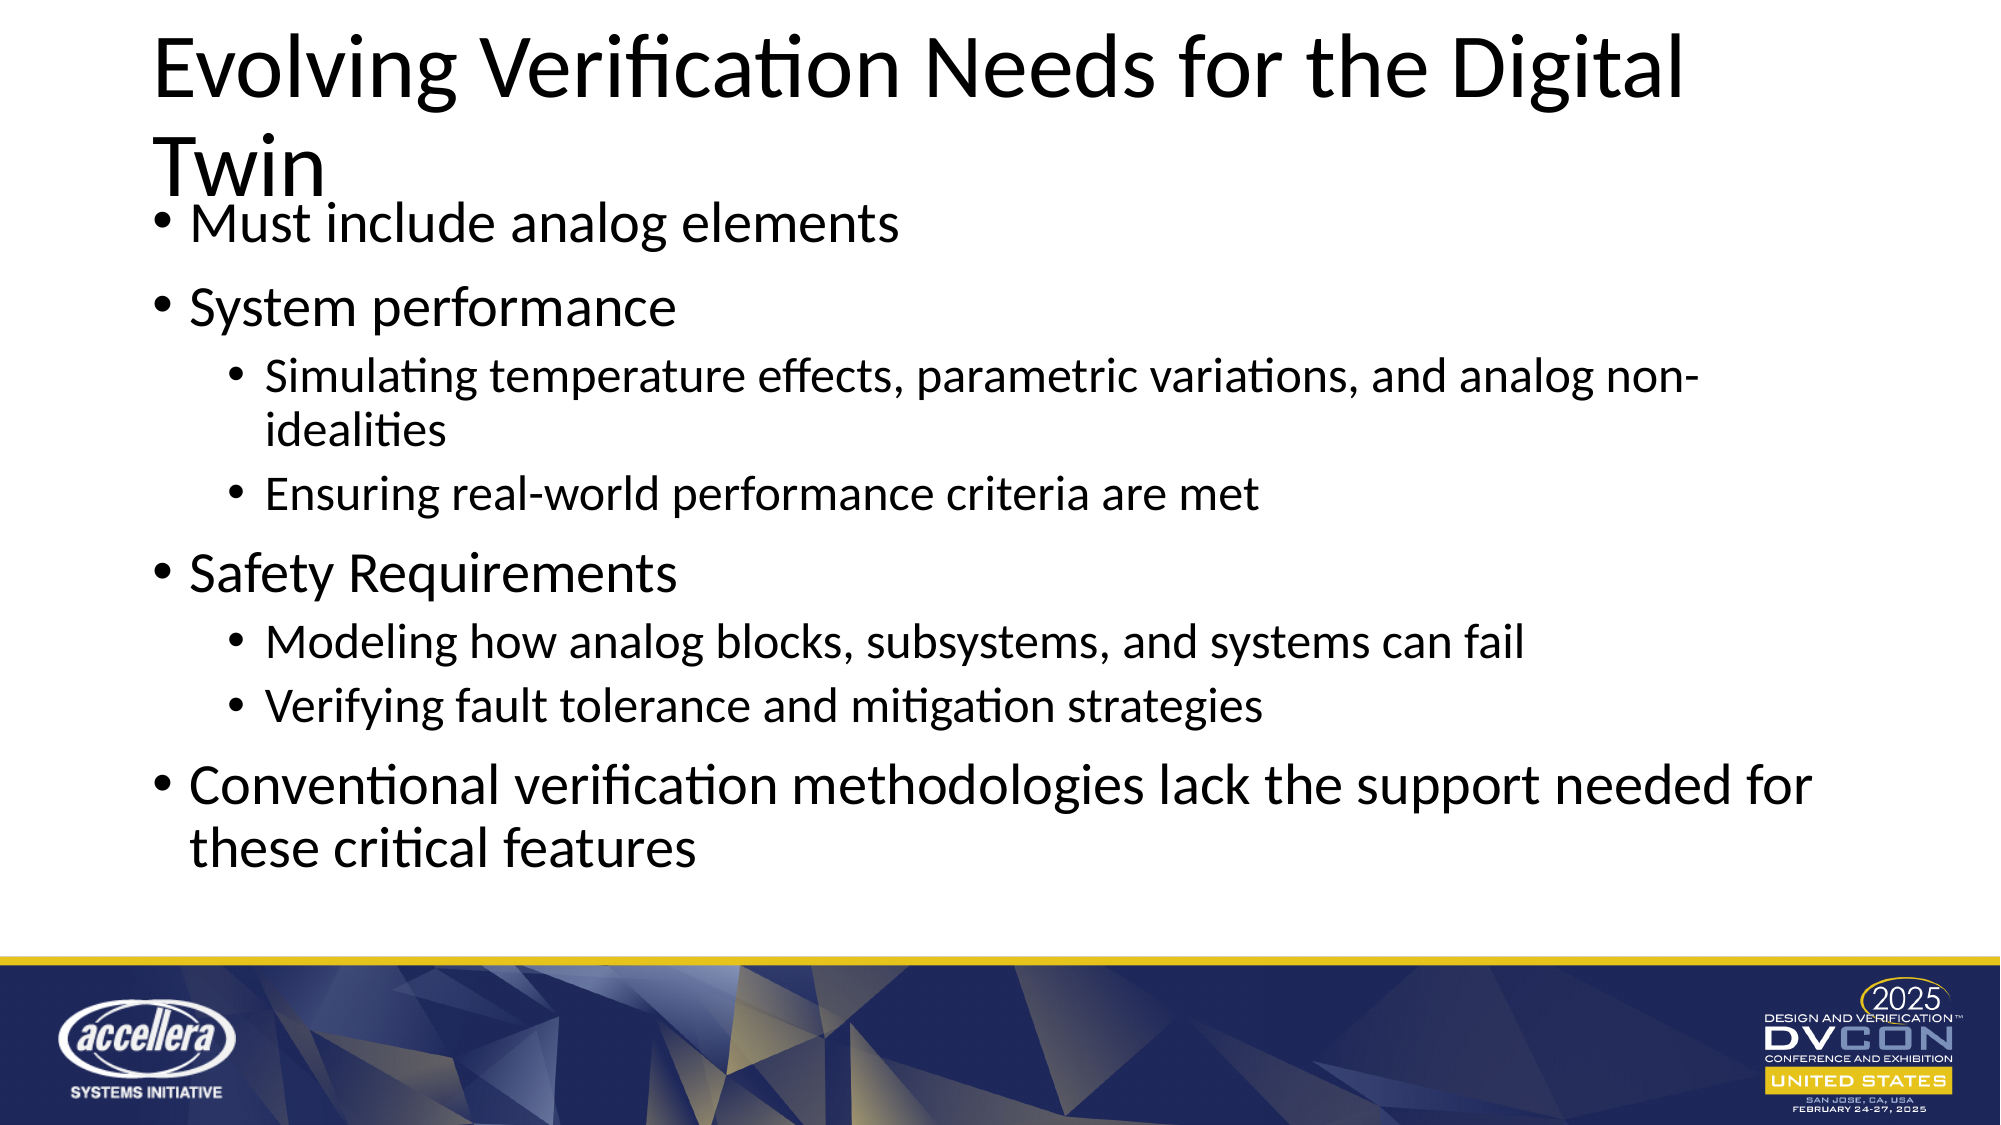

# Evolving Verification Needs for the Digital Twin
Must include analog elements
System performance
Simulating temperature effects, parametric variations, and analog non-idealities
Ensuring real-world performance criteria are met
Safety Requirements
Modeling how analog blocks, subsystems, and systems can fail
Verifying fault tolerance and mitigation strategies
Conventional verification methodologies lack the support needed for these critical features